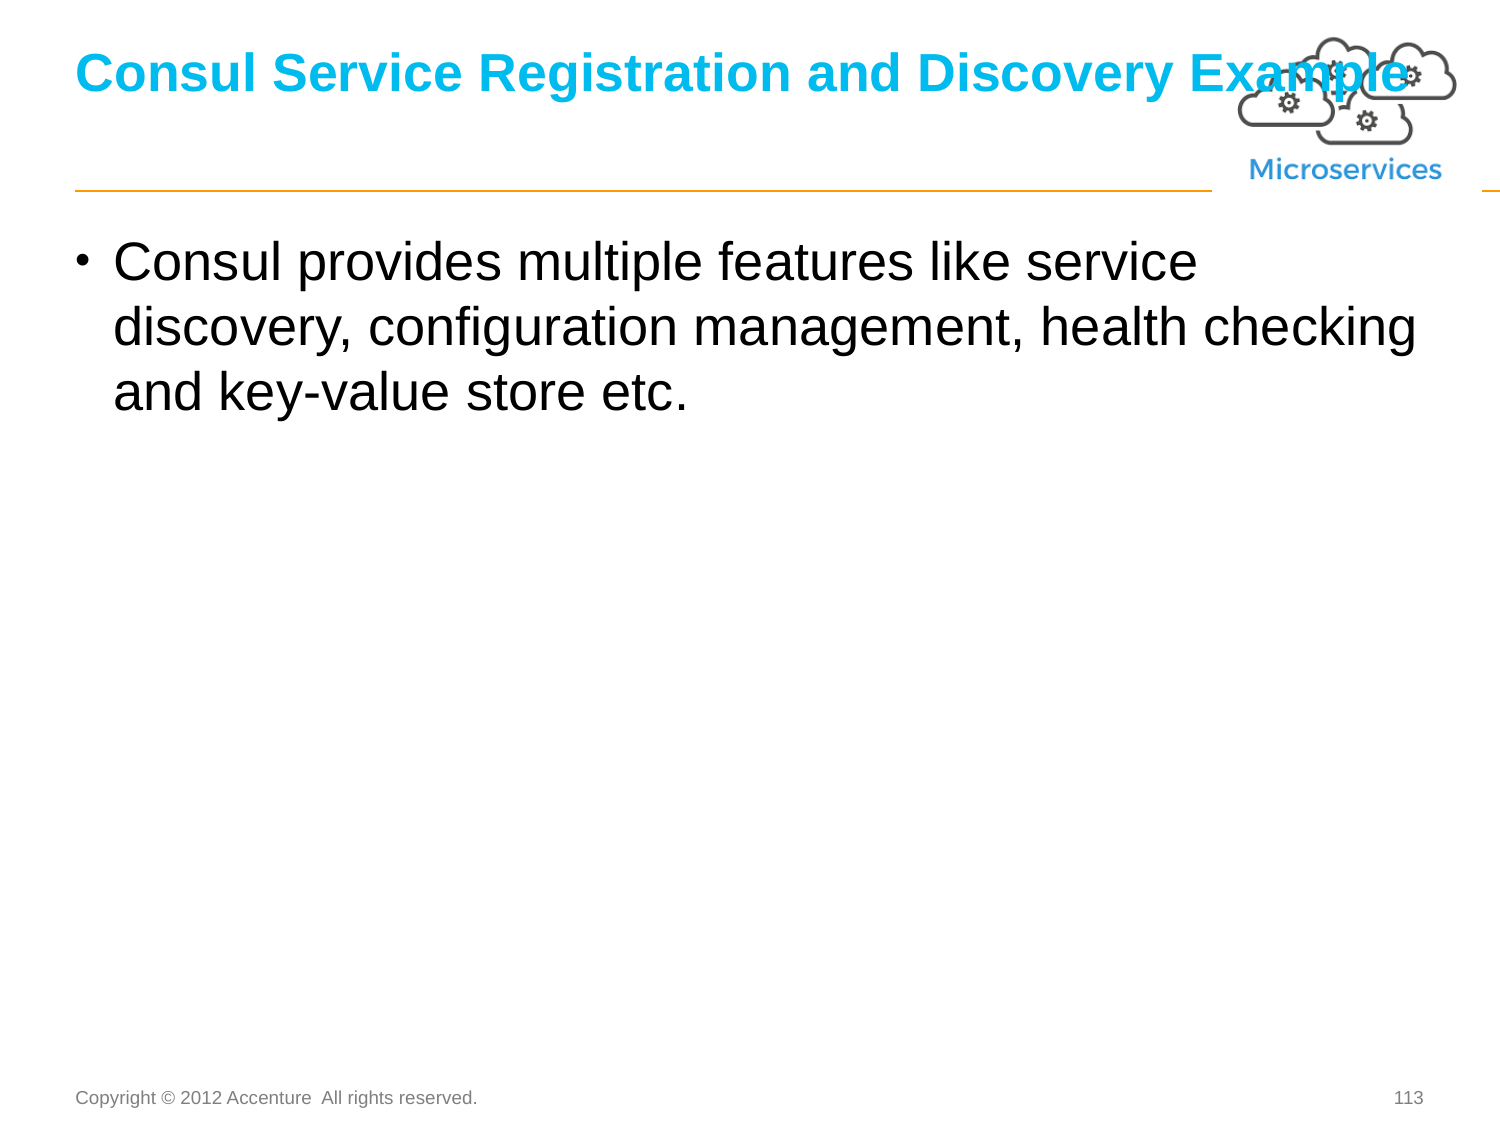

# Consul Service Registration and Discovery Example
Consul provides multiple features like service discovery, configuration management, health checking and key-value store etc.